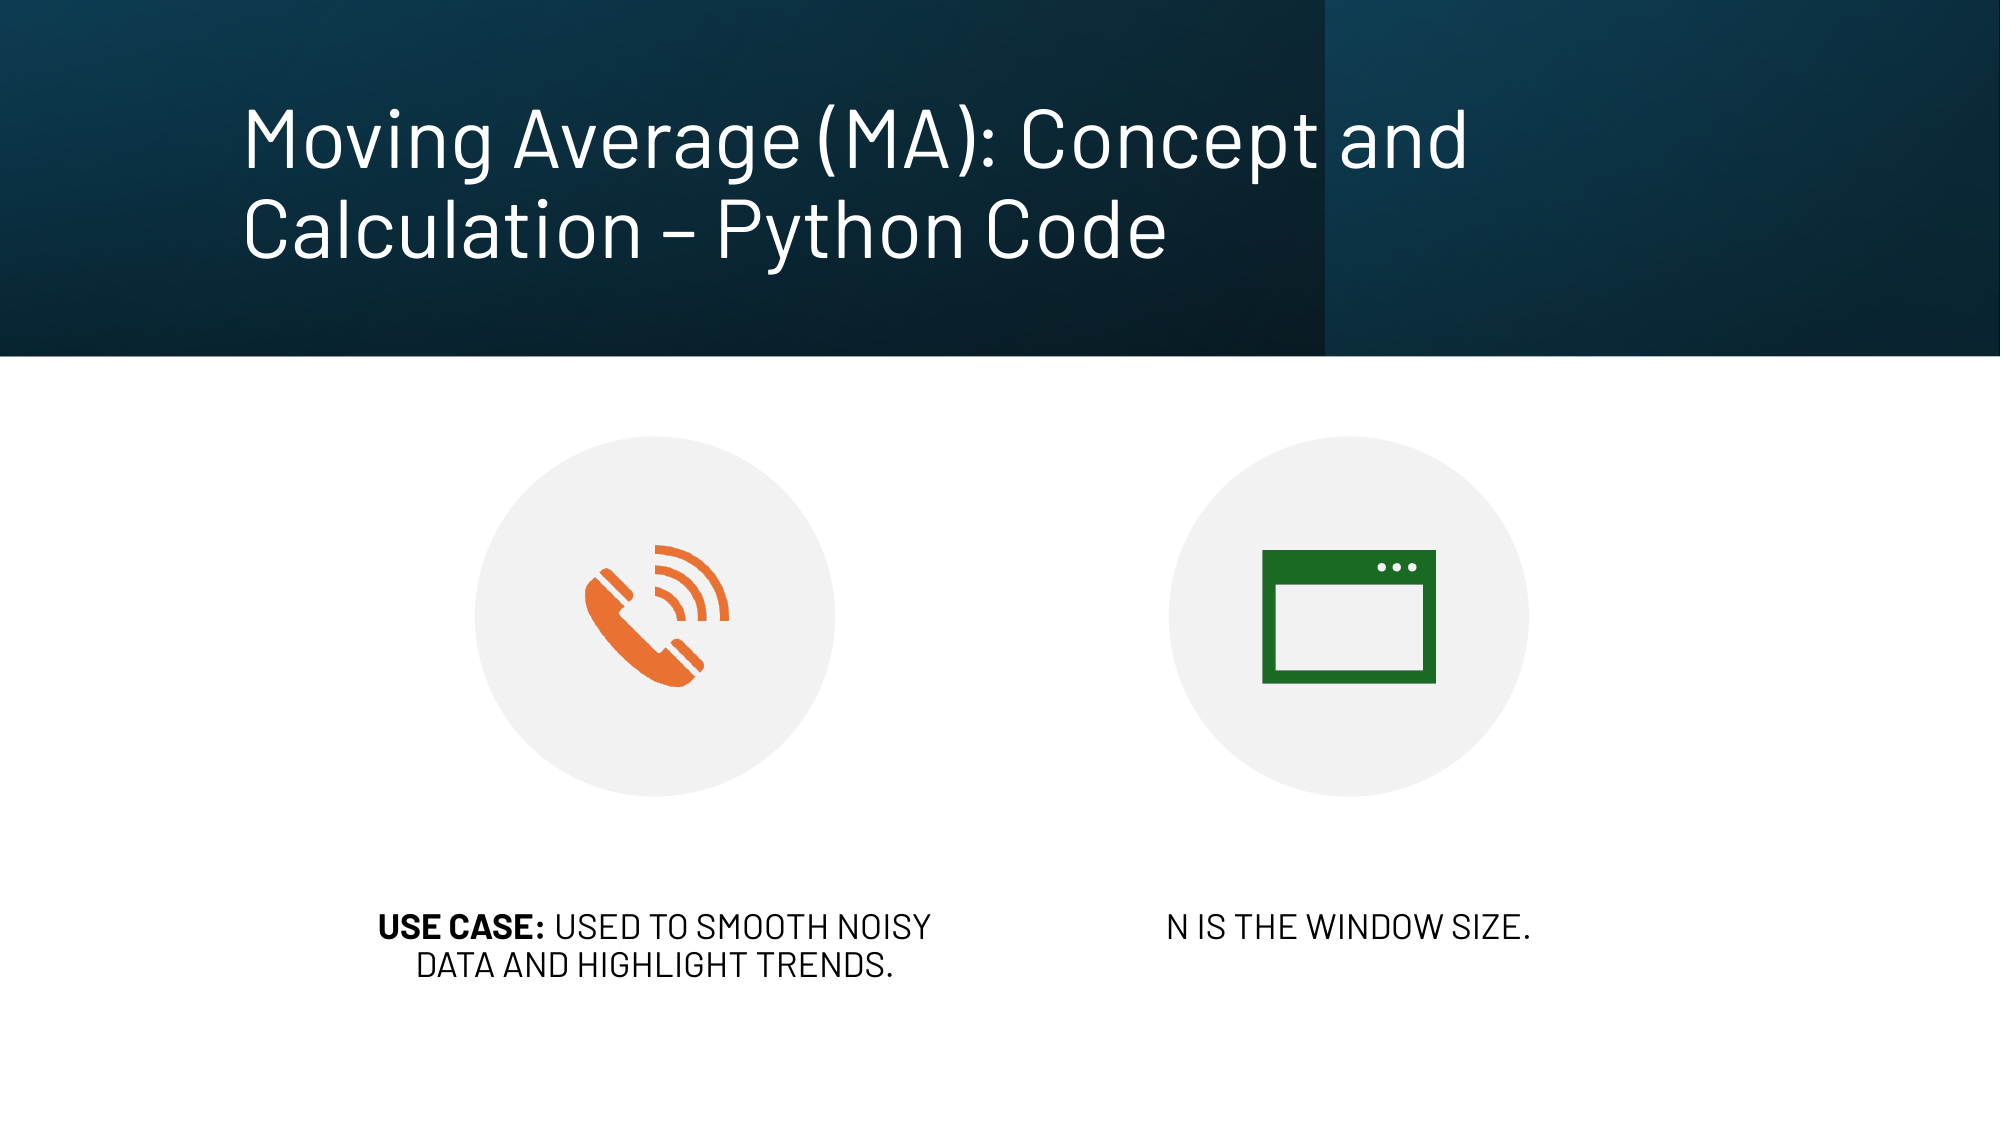

# Moving Average (MA): Concept and Calculation – Python Code
Use Case: Used to smooth noisy data and highlight trends.
N is the window size.